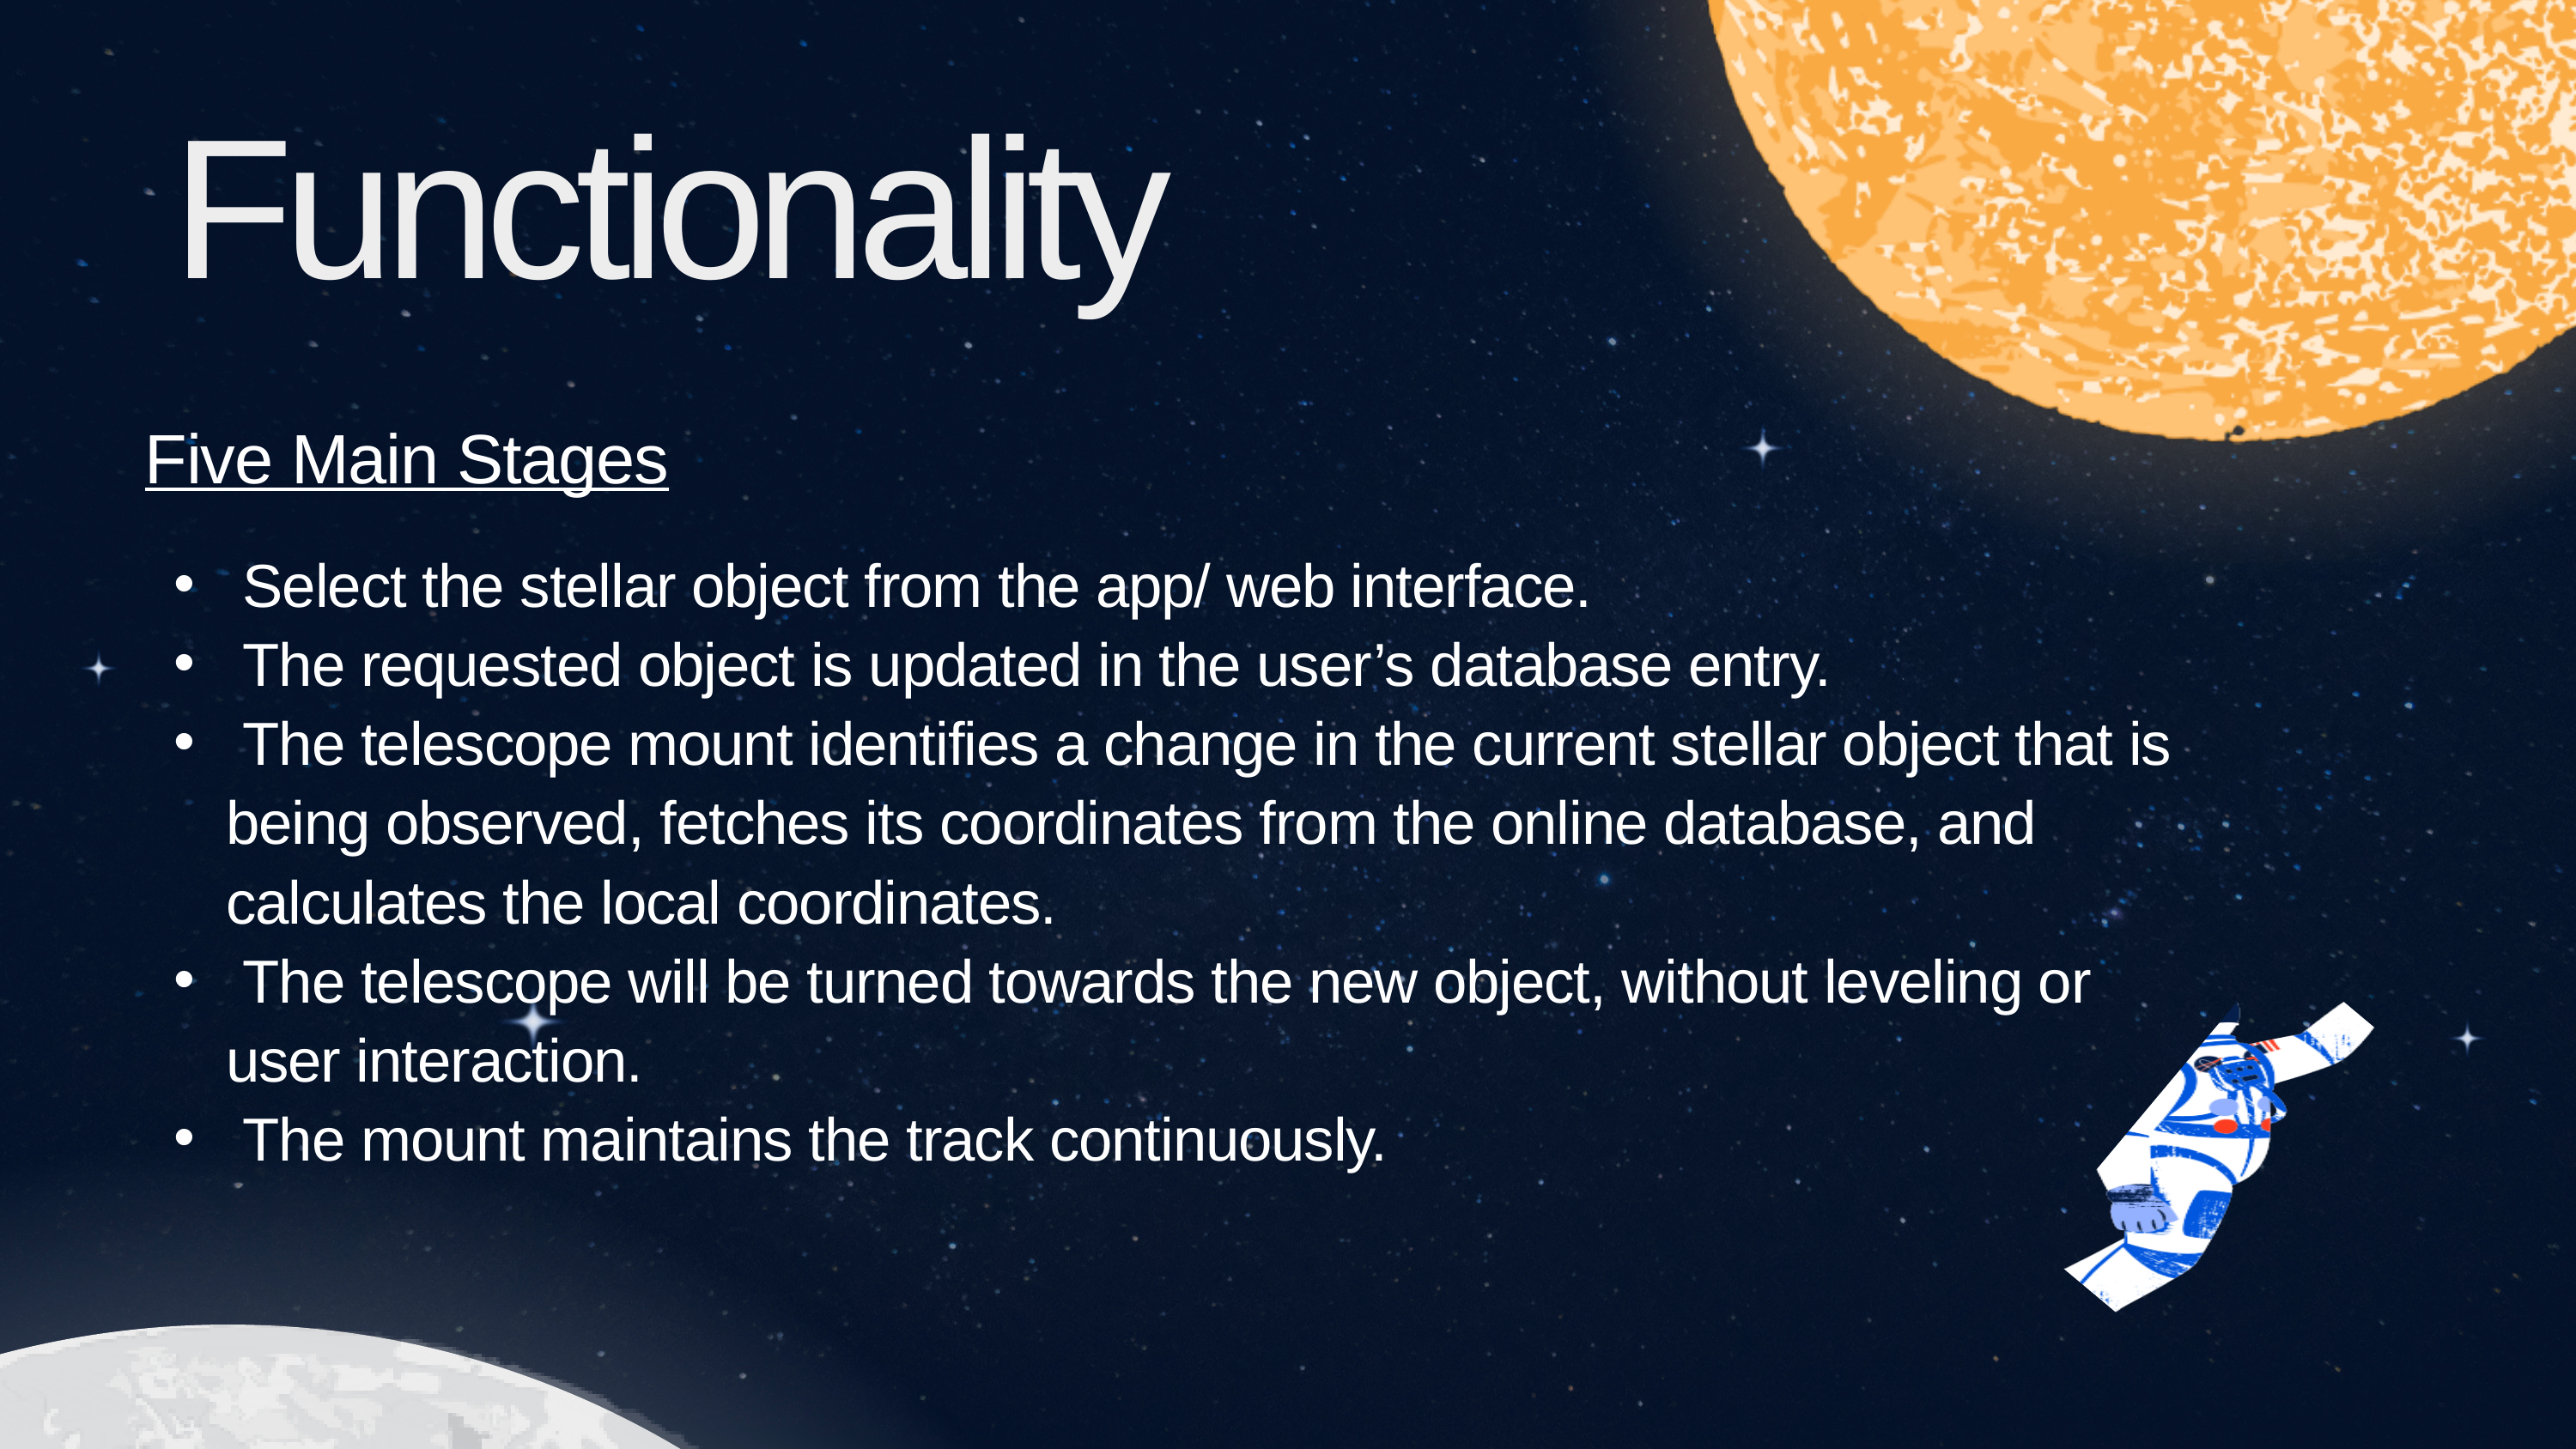

Functionality
Five Main Stages

 Select the stellar object from the app/ web interface.
 The requested object is updated in the user’s database entry.
 The telescope mount identifies a change in the current stellar object that is being observed, fetches its coordinates from the online database, and calculates the local coordinates.
 The telescope will be turned towards the new object, without leveling or user interaction.
 The mount maintains the track continuously.